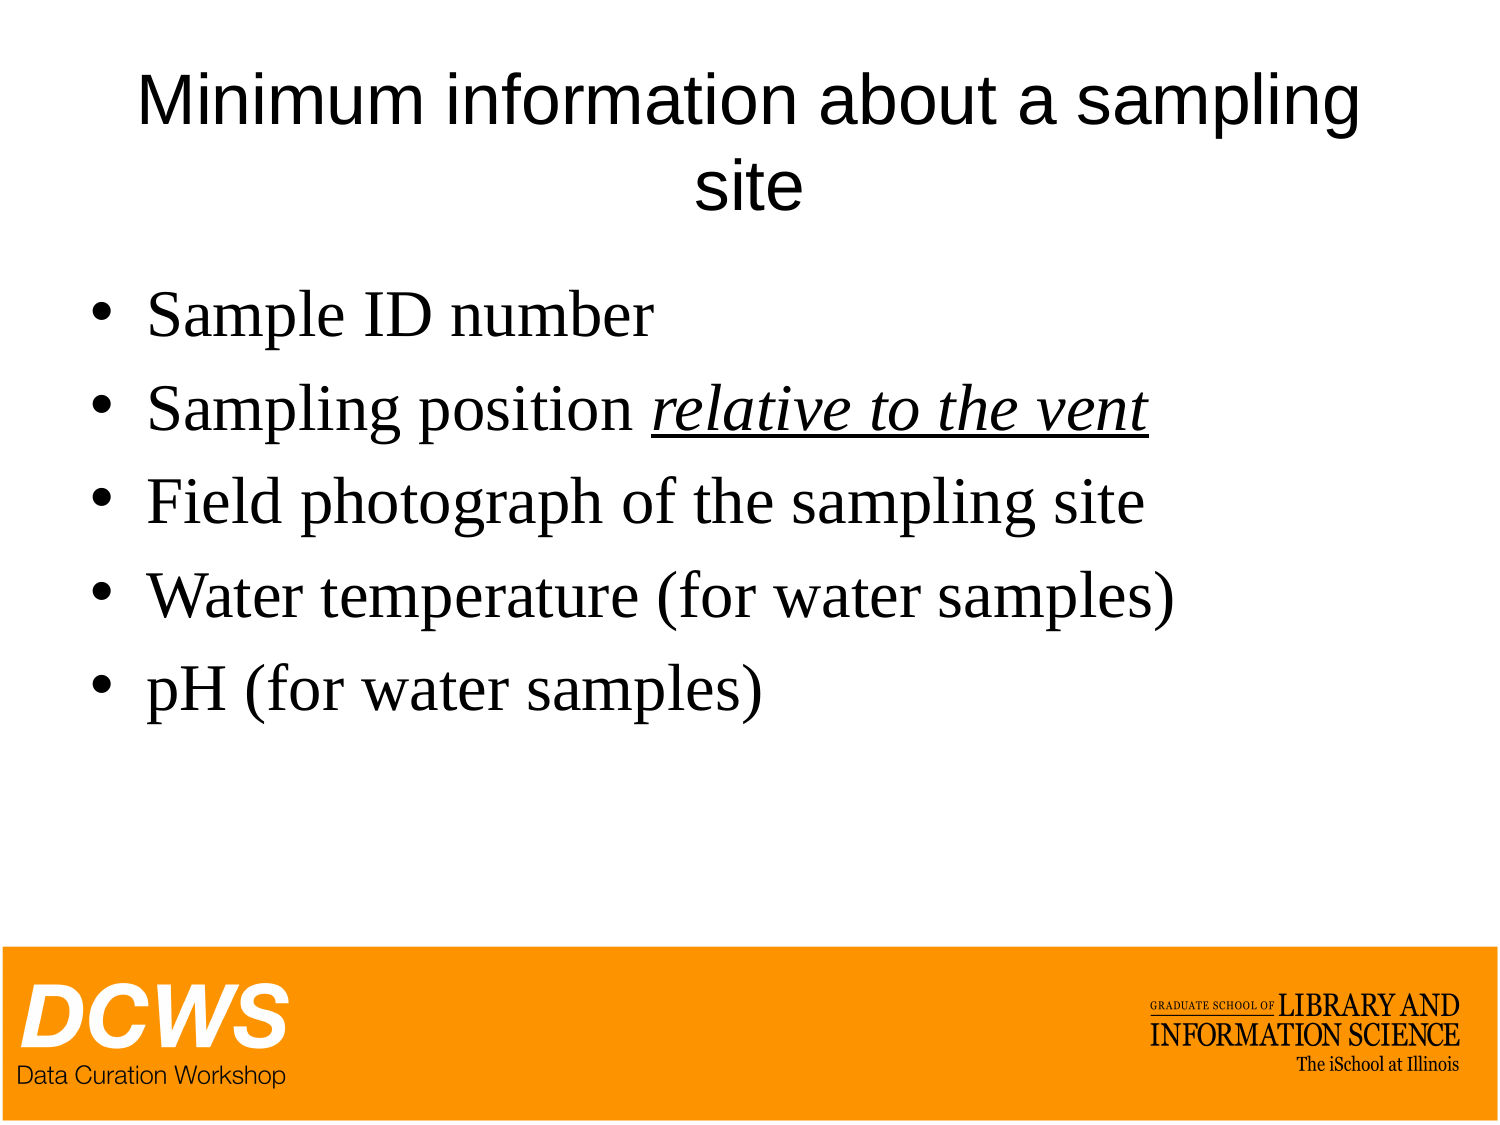

# Minimum information about a sampling site
Sample ID number
Sampling position relative to the vent
Field photograph of the sampling site
Water temperature (for water samples)
pH (for water samples)